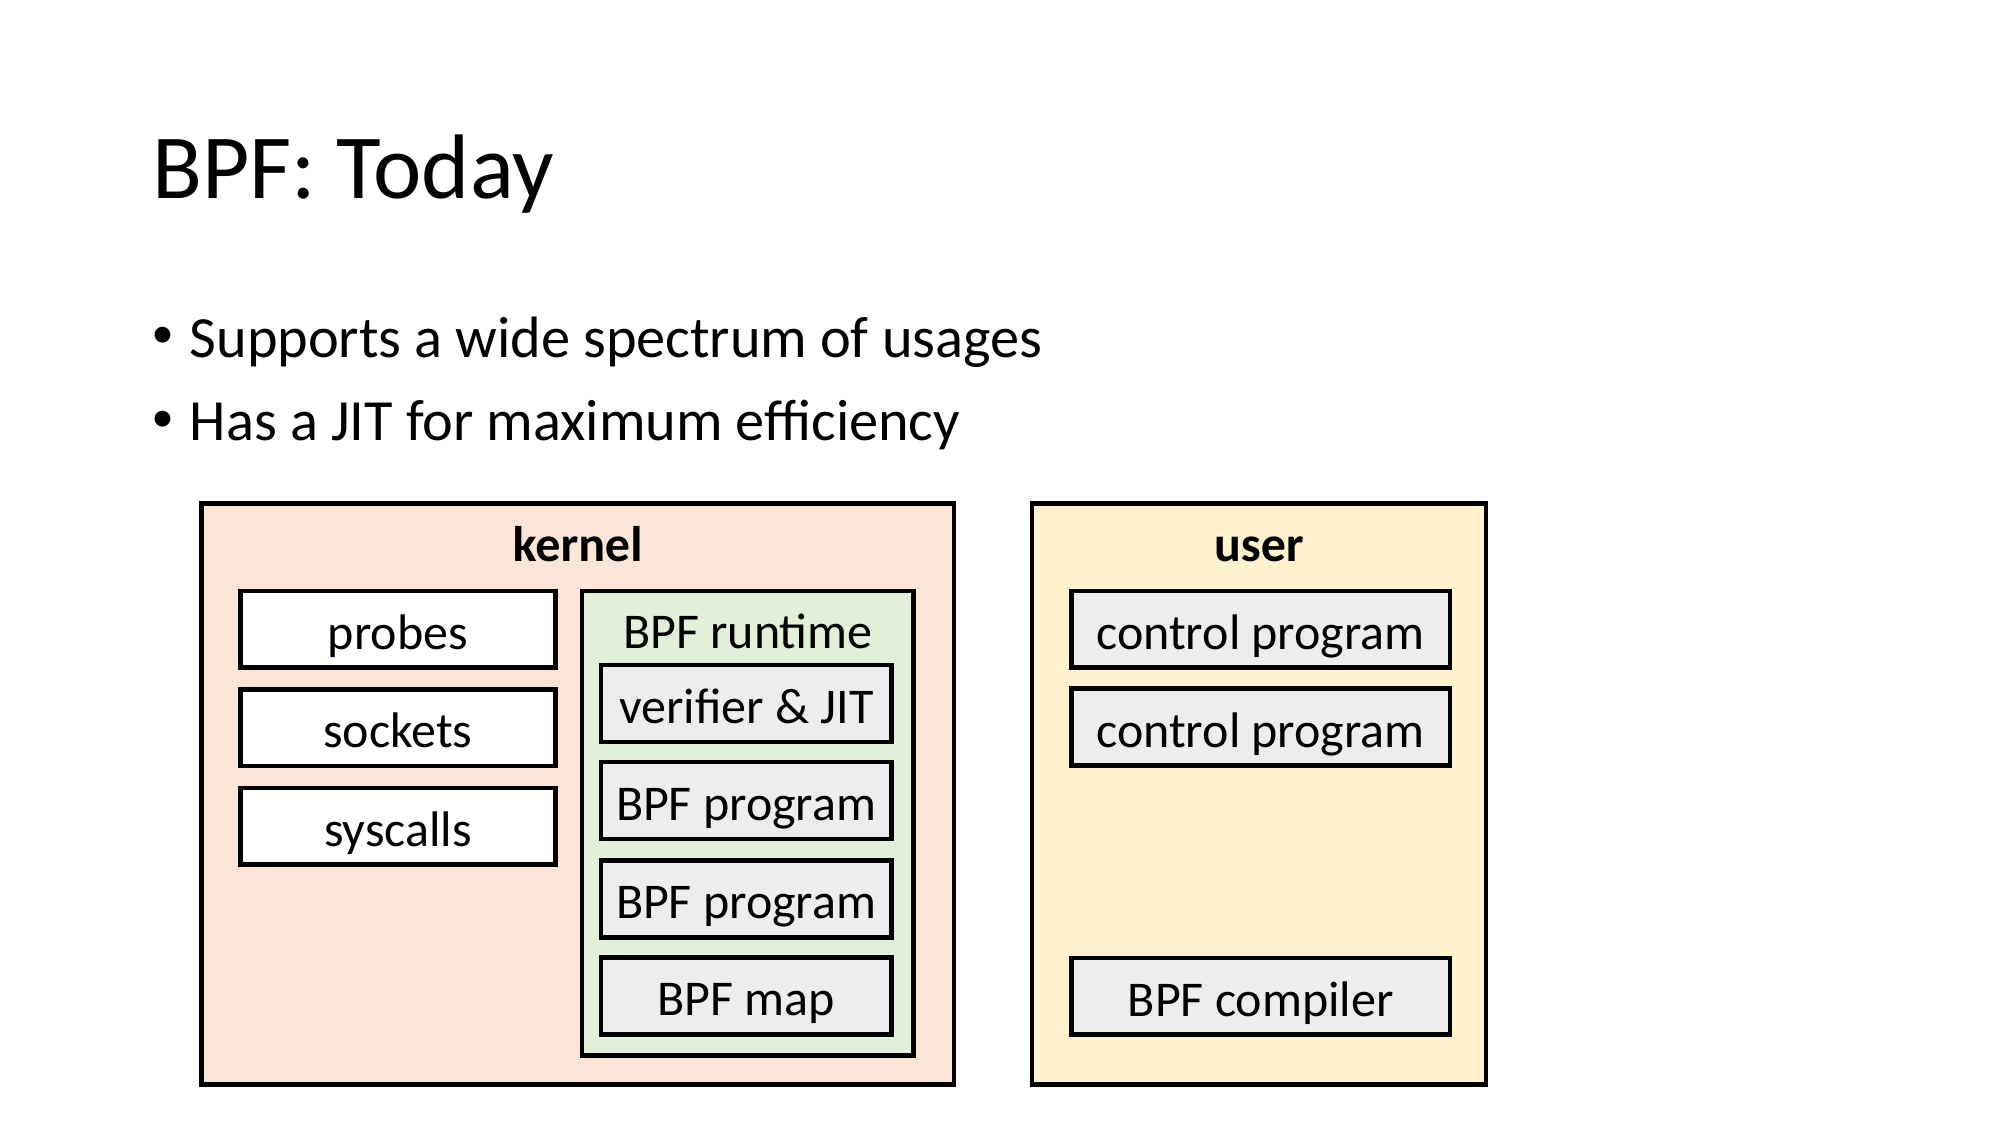

# BPF: Today
Supports a wide spectrum of usages
Has a JIT for maximum efficiency
user
kernel
probes
BPF runtime
control program
verifier & JIT
control program
sockets
BPF program
syscalls
BPF program
BPF map
BPF compiler